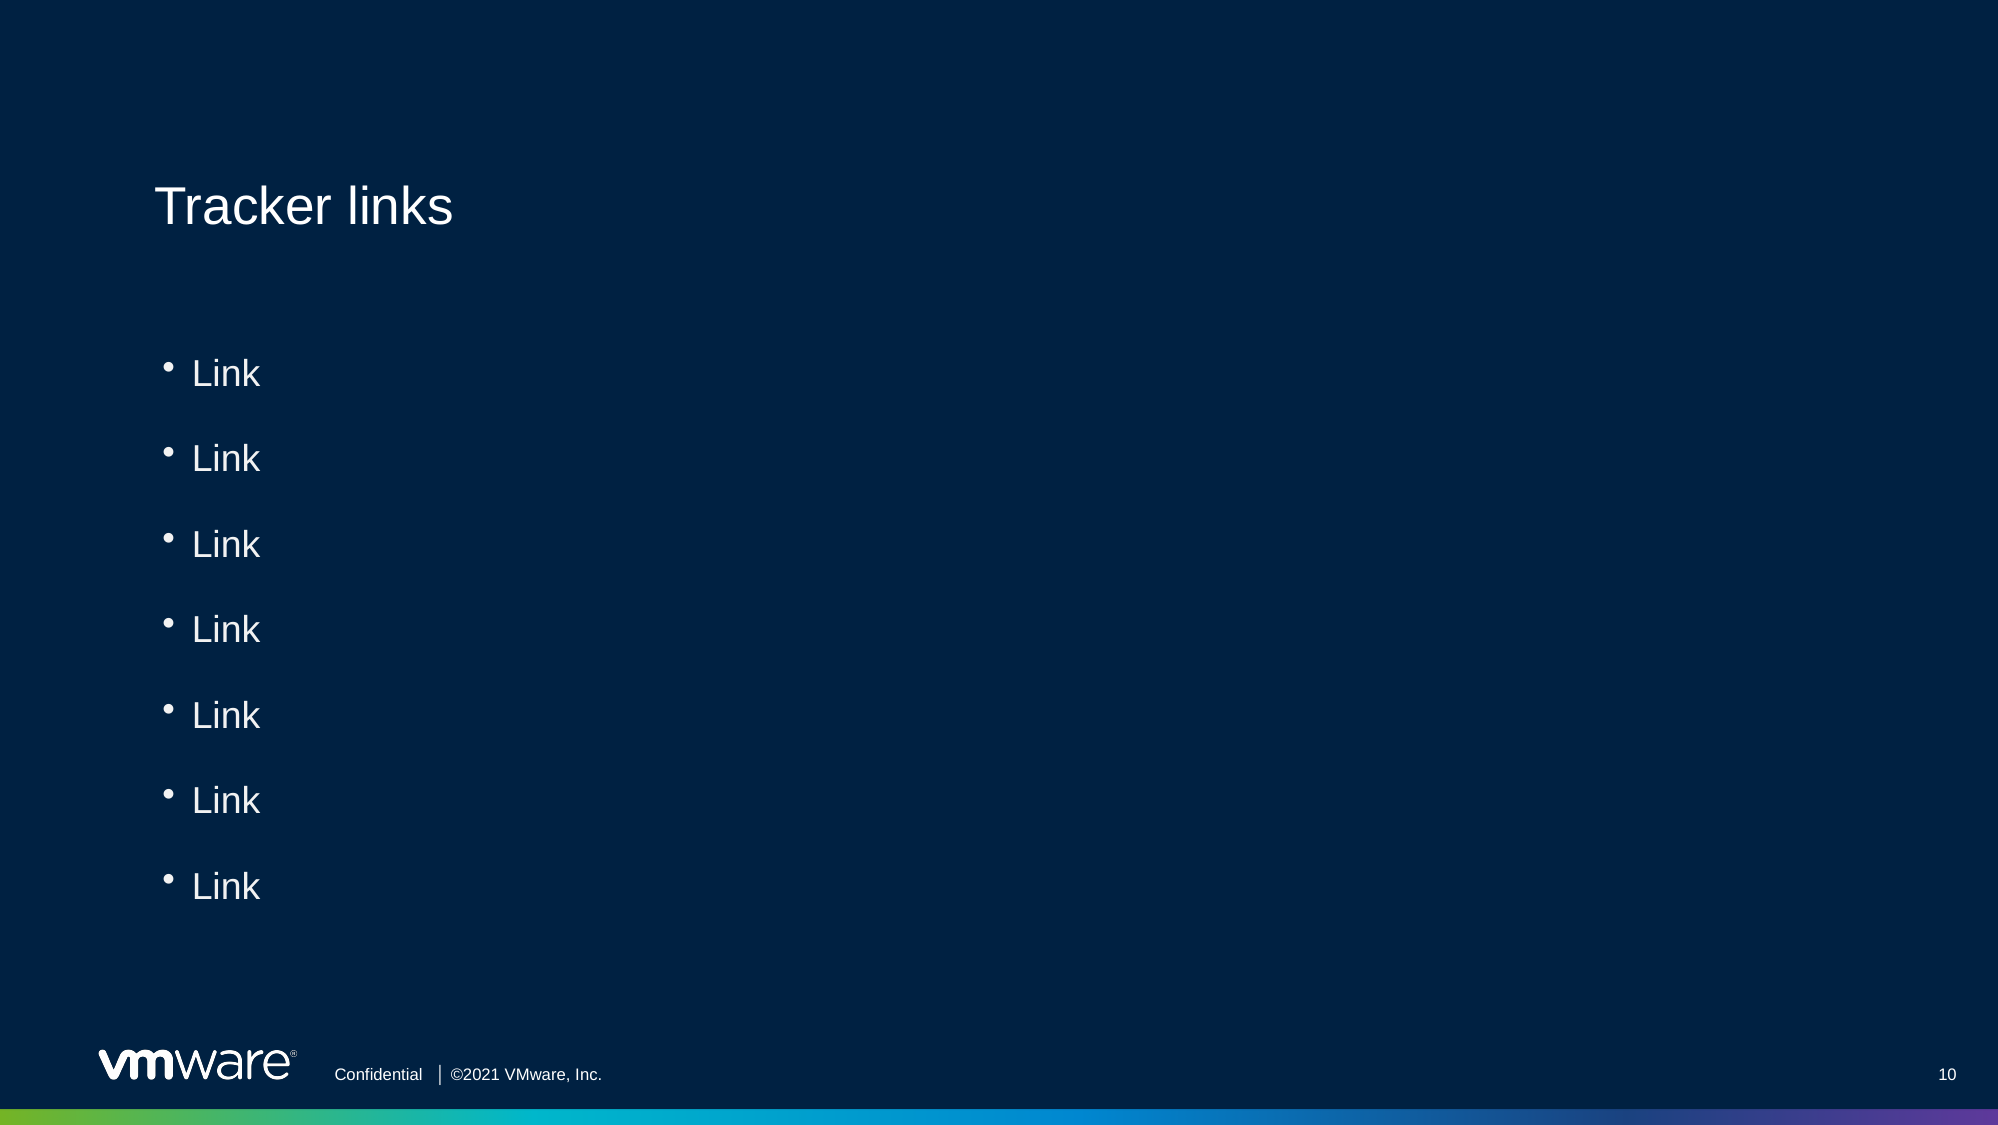

# Tracker links
Link
Link
Link
Link
Link
Link
Link
10